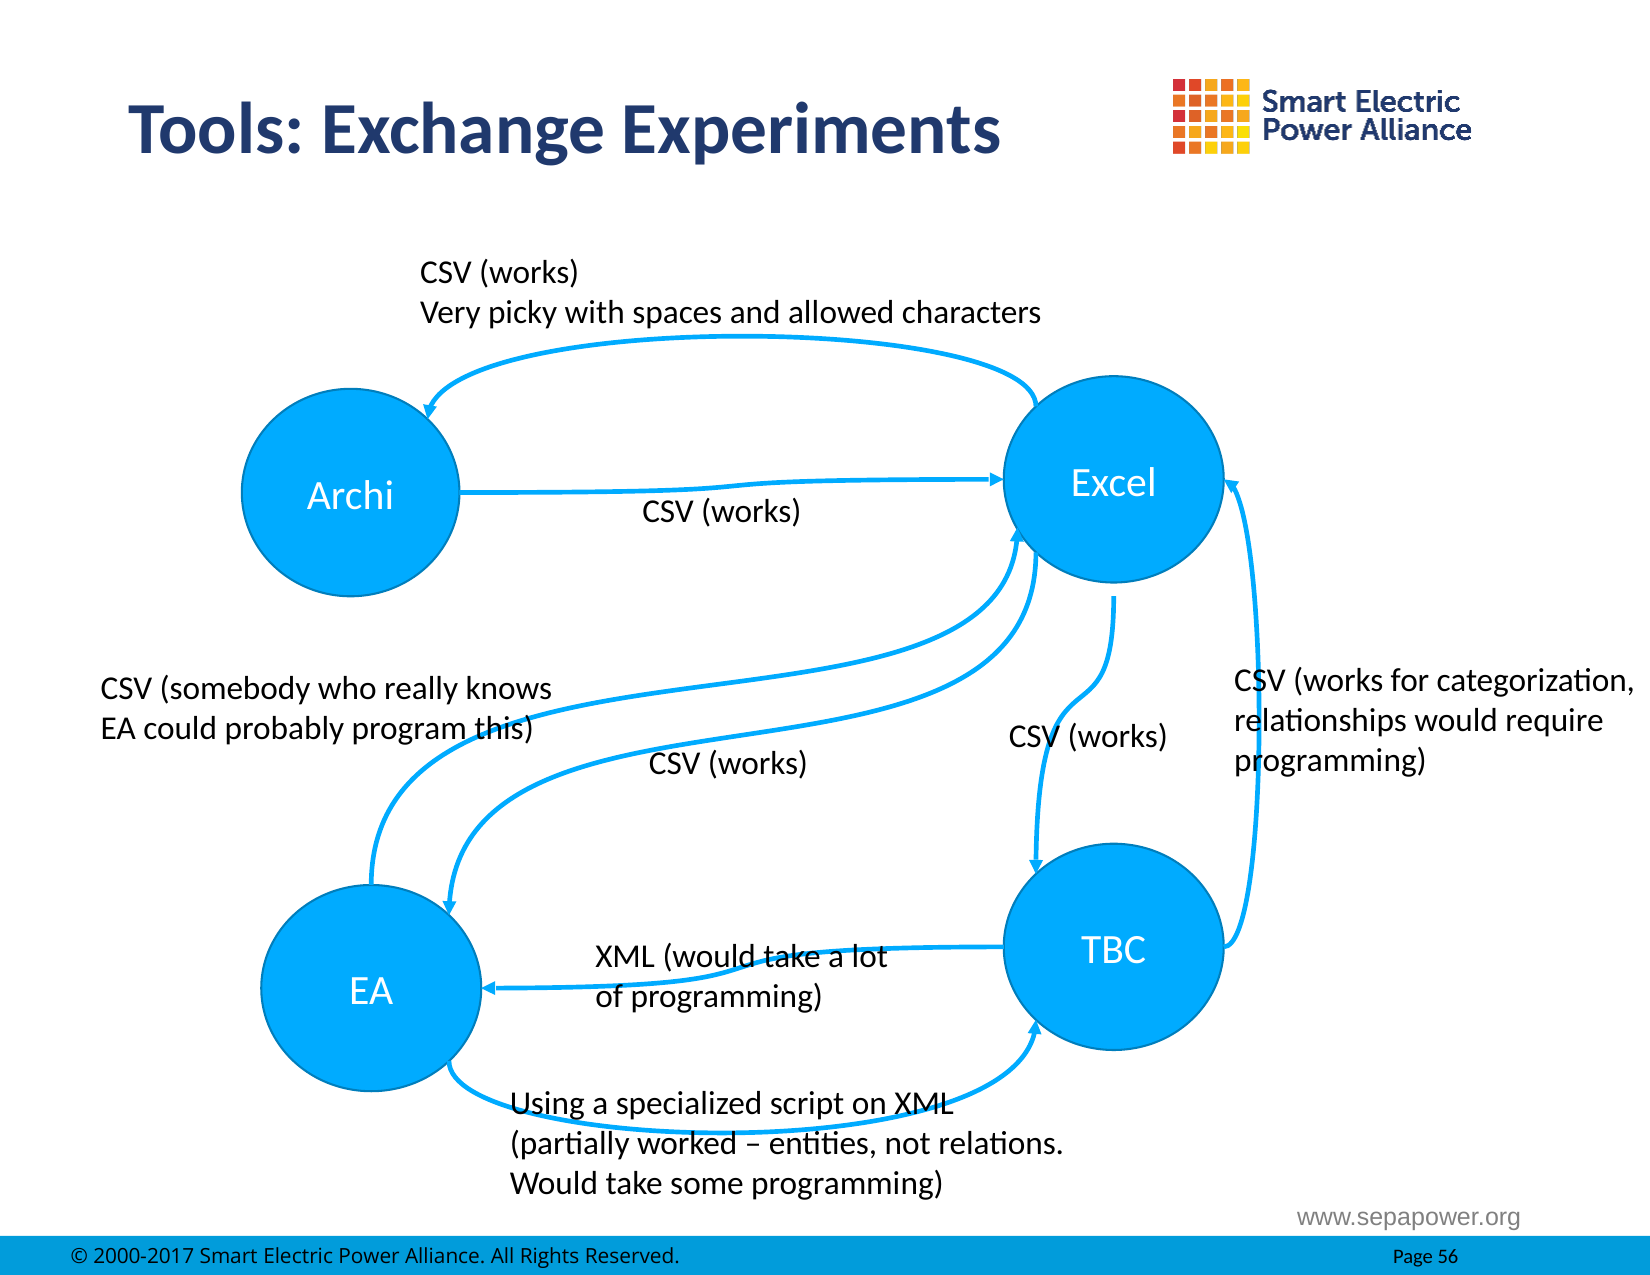

# Tools: Exchange Experiments
CSV (works)
Very picky with spaces and allowed characters
Excel
Archi
CSV (works)
CSV (works for categorization,
relationships would require
programming)
CSV (somebody who really knows
EA could probably program this)
CSV (works)
CSV (works)
TBC
EA
XML (would take a lot
of programming)
Using a specialized script on XML
(partially worked – entities, not relations.
Would take some programming)
www.sepapower.org
© 2000-2017 Smart Electric Power Alliance. All Rights Reserved.		Page 56